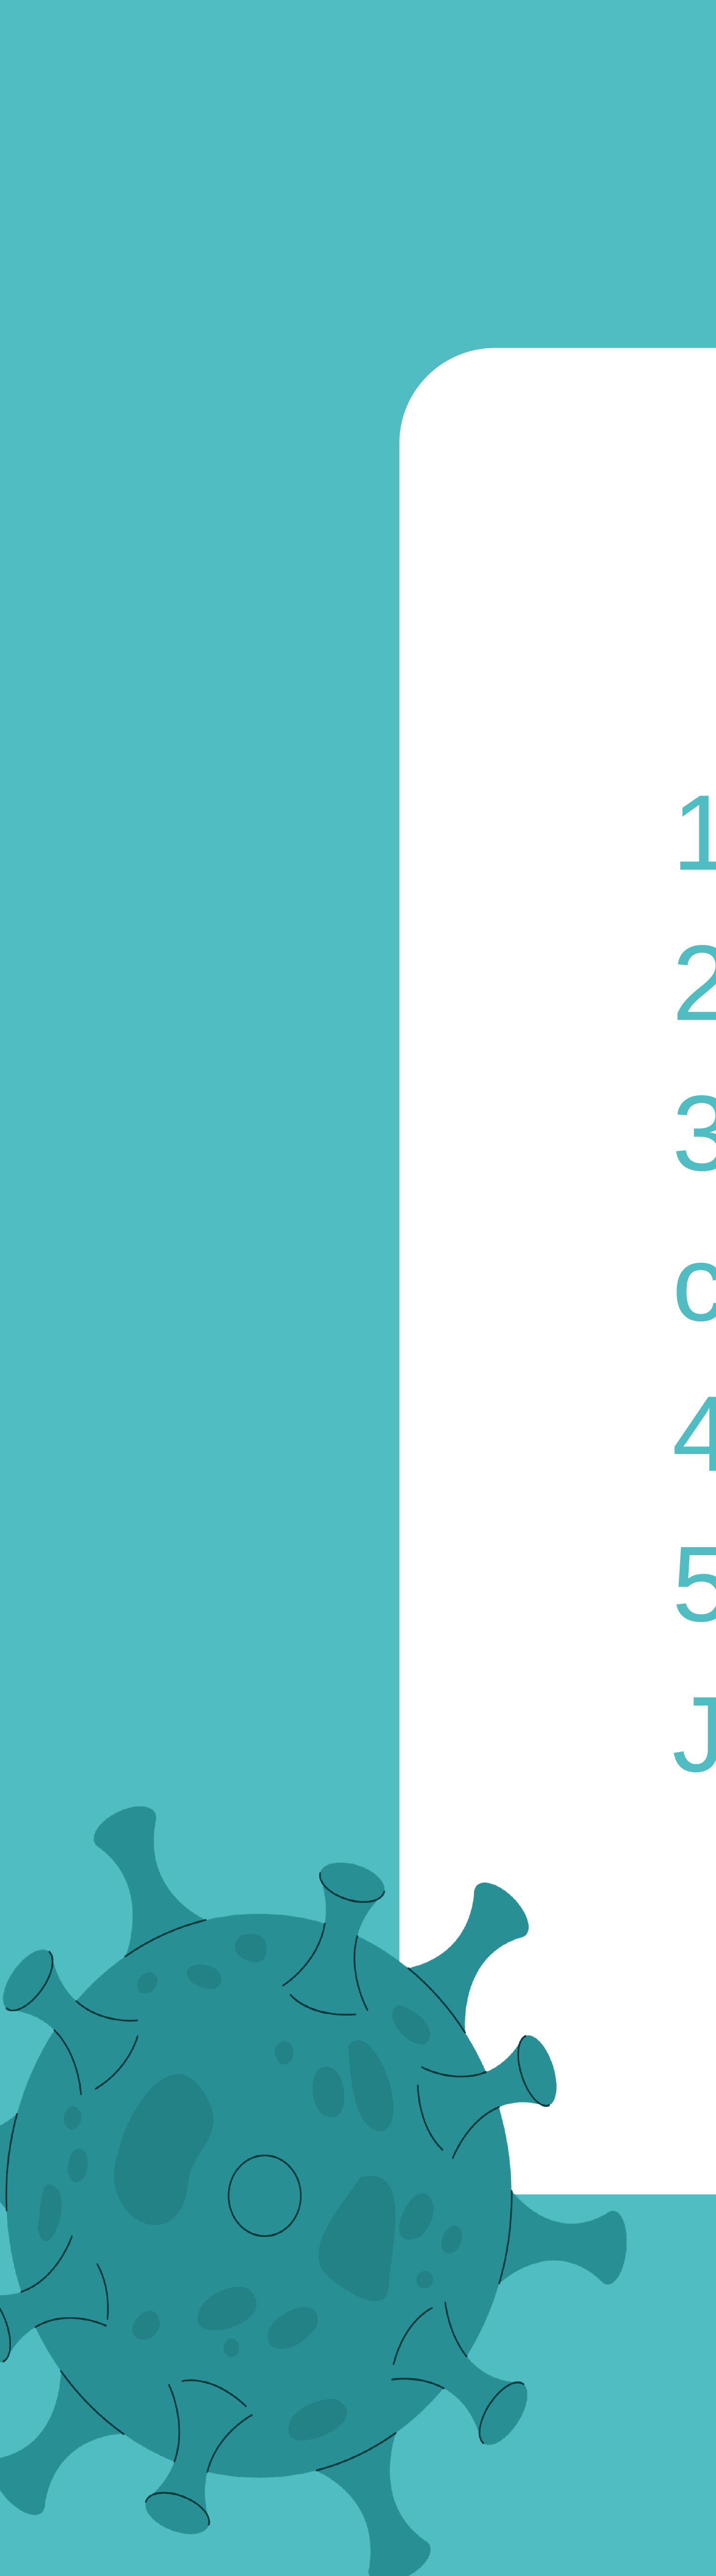

Insights
1.COVID-19 Pandemic duration: January 22, 2020, to June 13, 2021.
2. India has the highest number of recovered cases.
3. Samoa, Kiribati, Dominica, and the Marshall Islands have the lowest death counts.
4. The US leads in confirmed COVID-19 cases.
5. Peak confirmed cases occurred in April 2021. 6. Peak death rate in January 2021